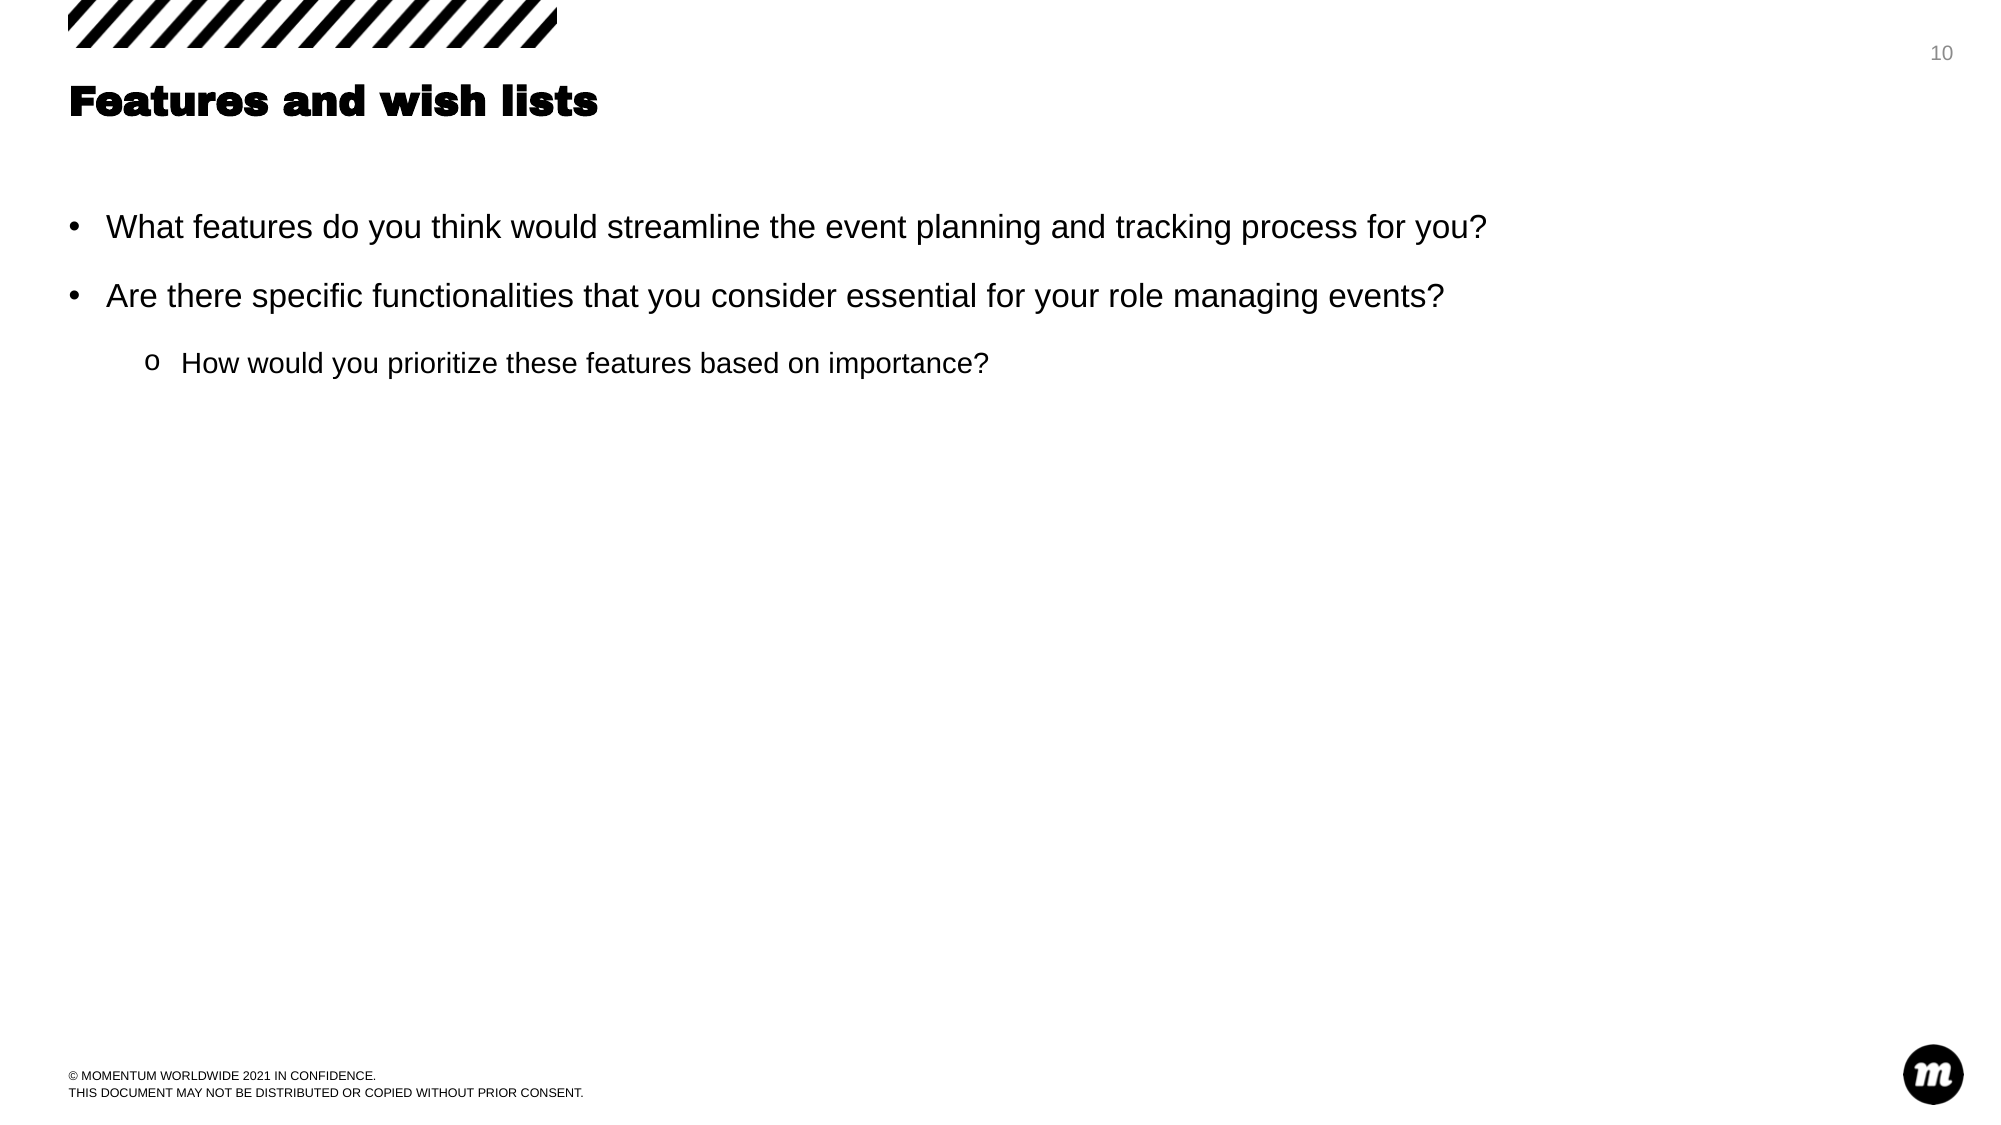

10
# Features and wish lists
What features do you think would streamline the event planning and tracking process for you?
Are there specific functionalities that you consider essential for your role managing events?
How would you prioritize these features based on importance?